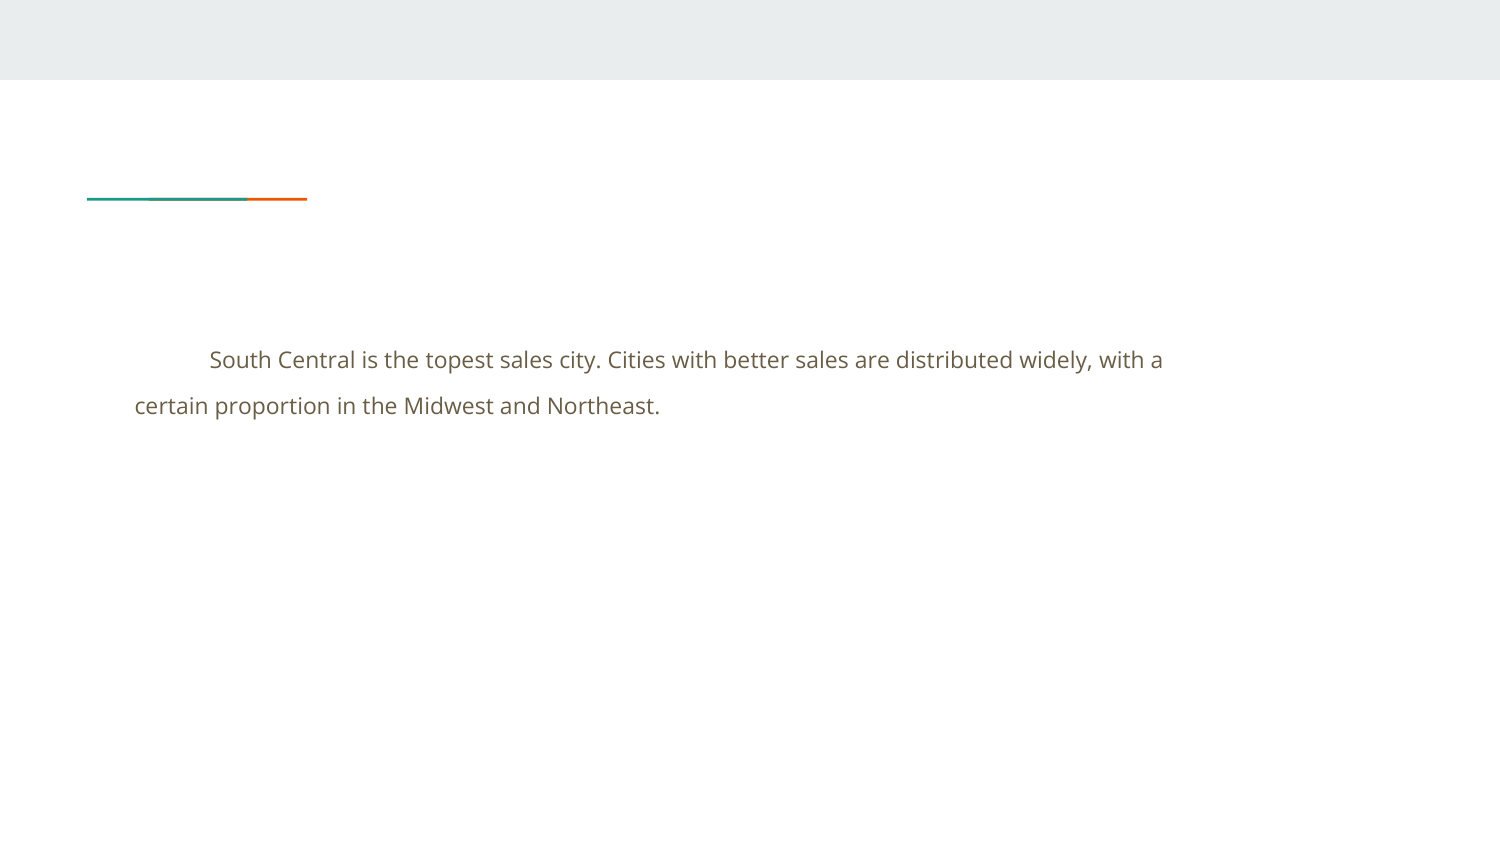

#
South Central is the topest sales city. Cities with better sales are distributed widely, with a
certain proportion in the Midwest and Northeast.